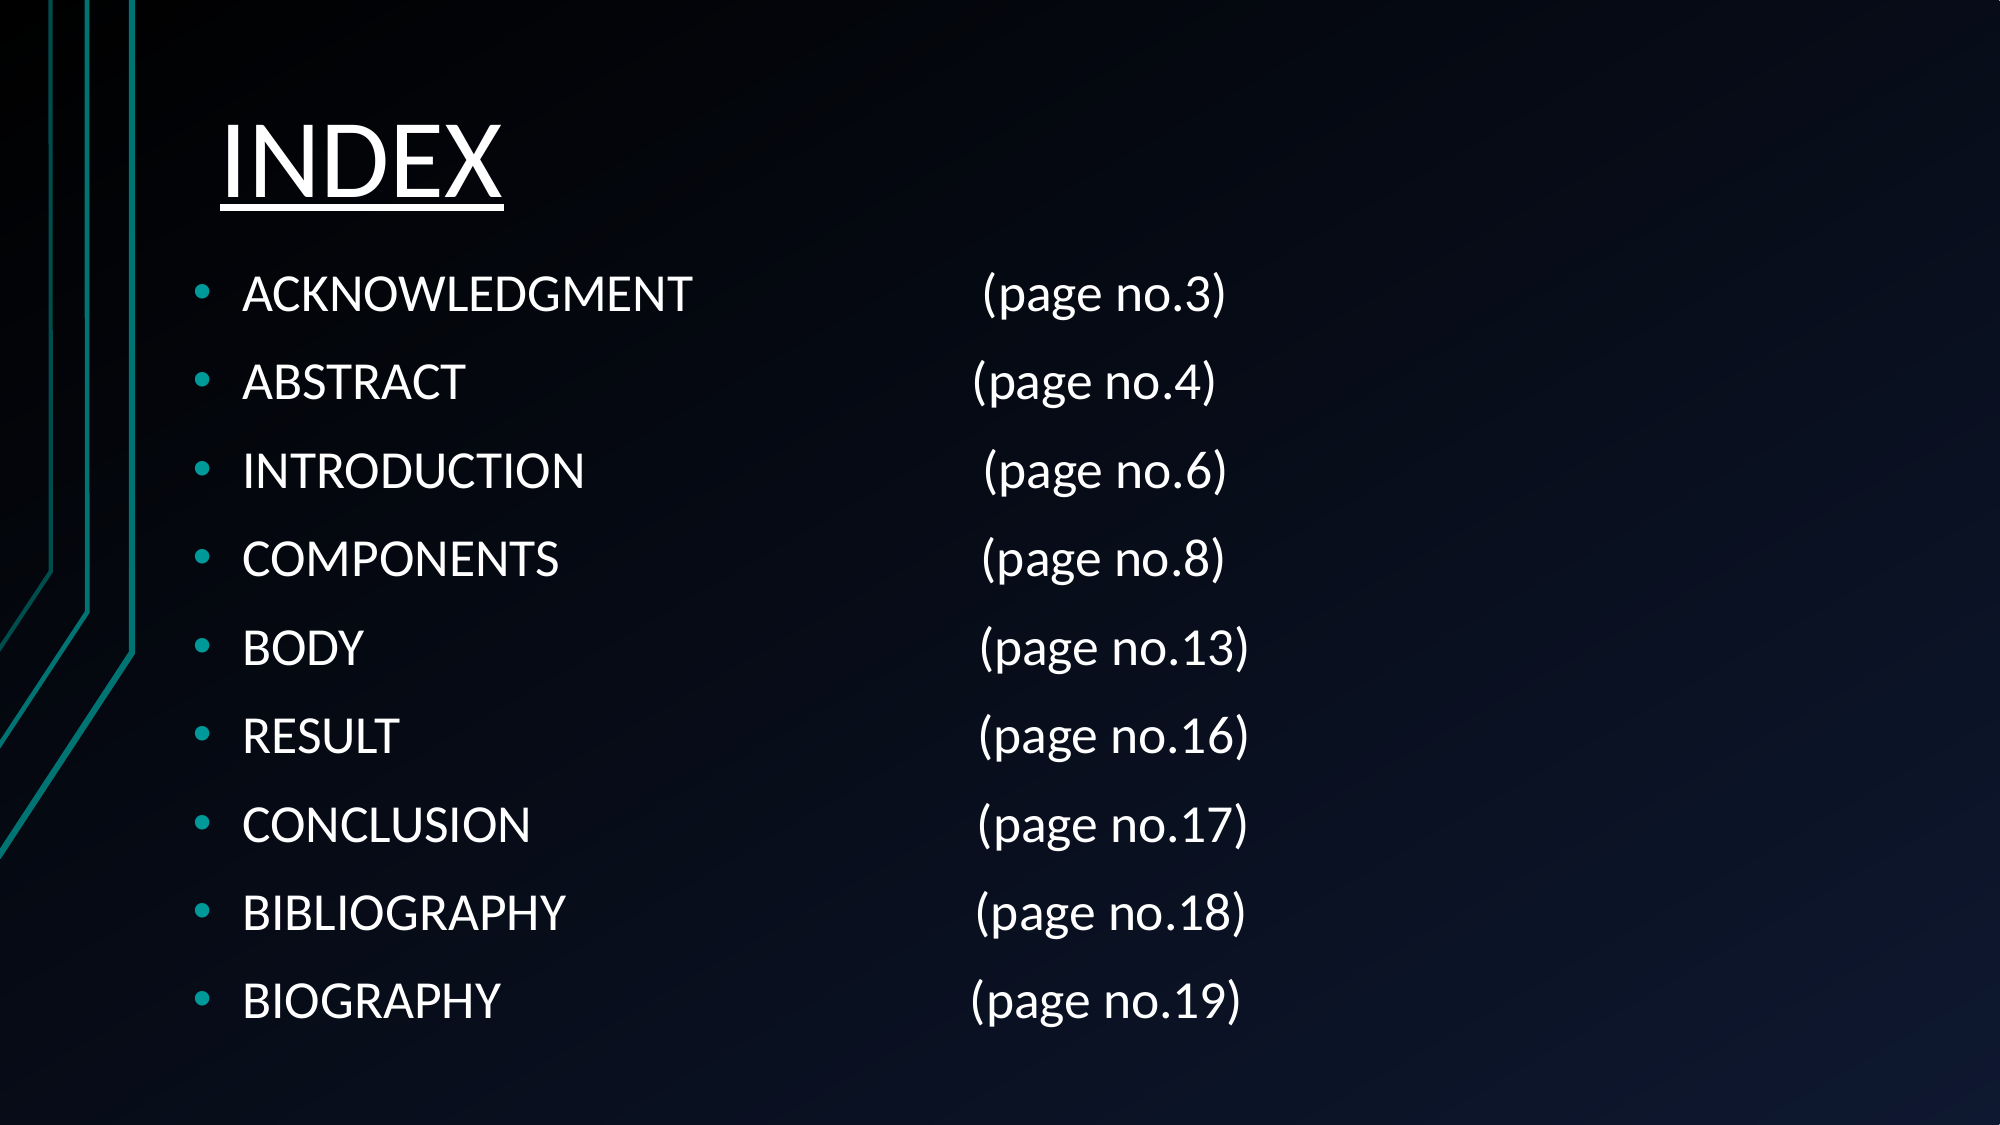

# INDEX
ACKNOWLEDGMENT                        (page no.3)
ABSTRACT                                          (page no.4)
INTRODUCTION                                 (page no.6)
COMPONENTS                                   (page no.8)
BODY                                                   (page no.13)
RESULT                                                (page no.16)
CONCLUSION                                     (page no.17)
BIBLIOGRAPHY                                  (page no.18)
BIOGRAPHY                                       (page no.19)